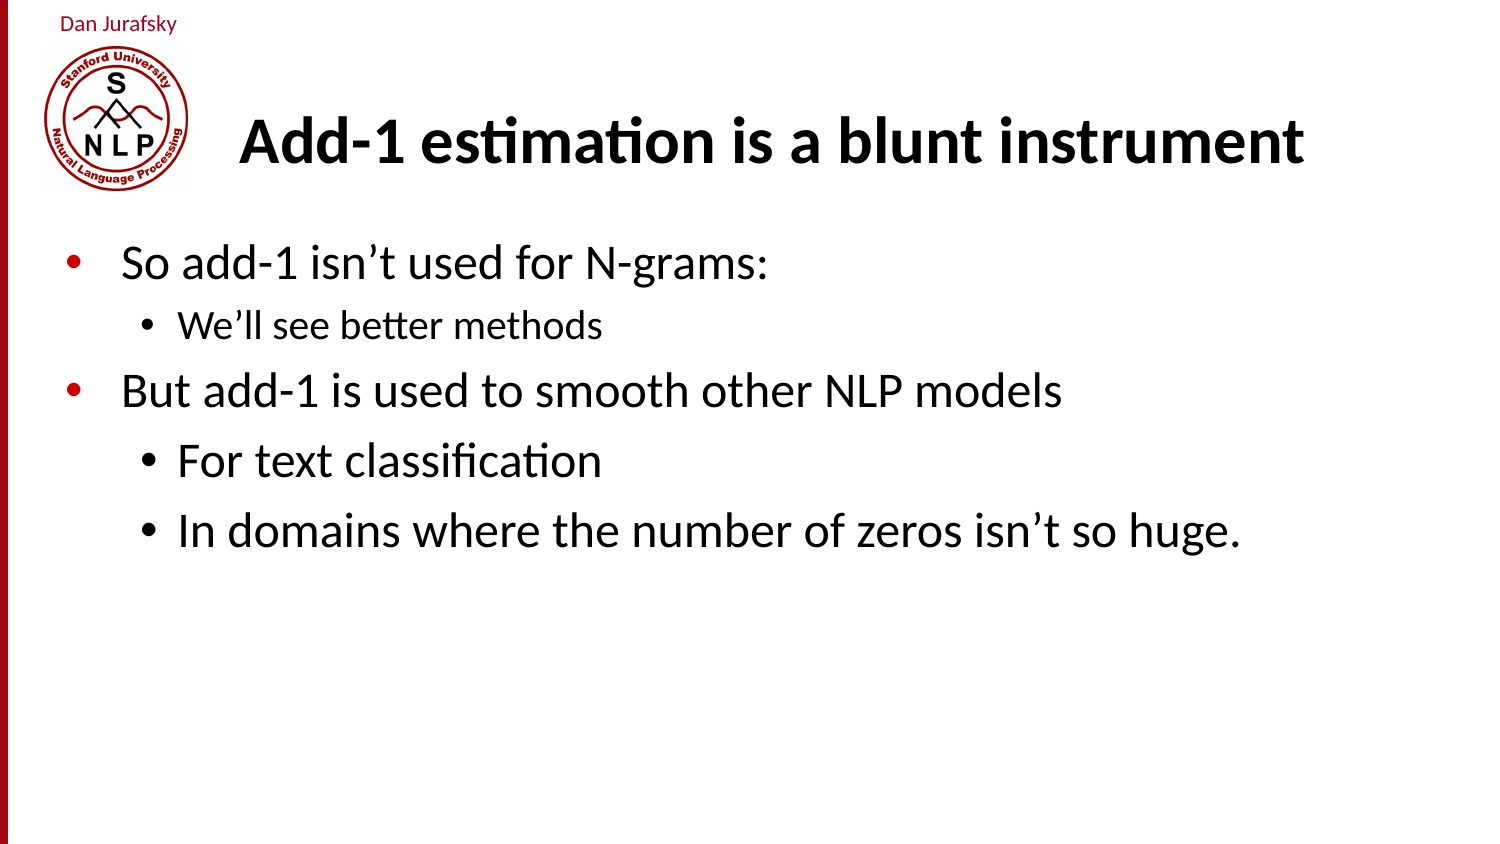

Add-1 estimation is a blunt instrument
So add-1 isn’t used for N-grams:
We’ll see better methods
But add-1 is used to smooth other NLP models
For text classification
In domains where the number of zeros isn’t so huge.